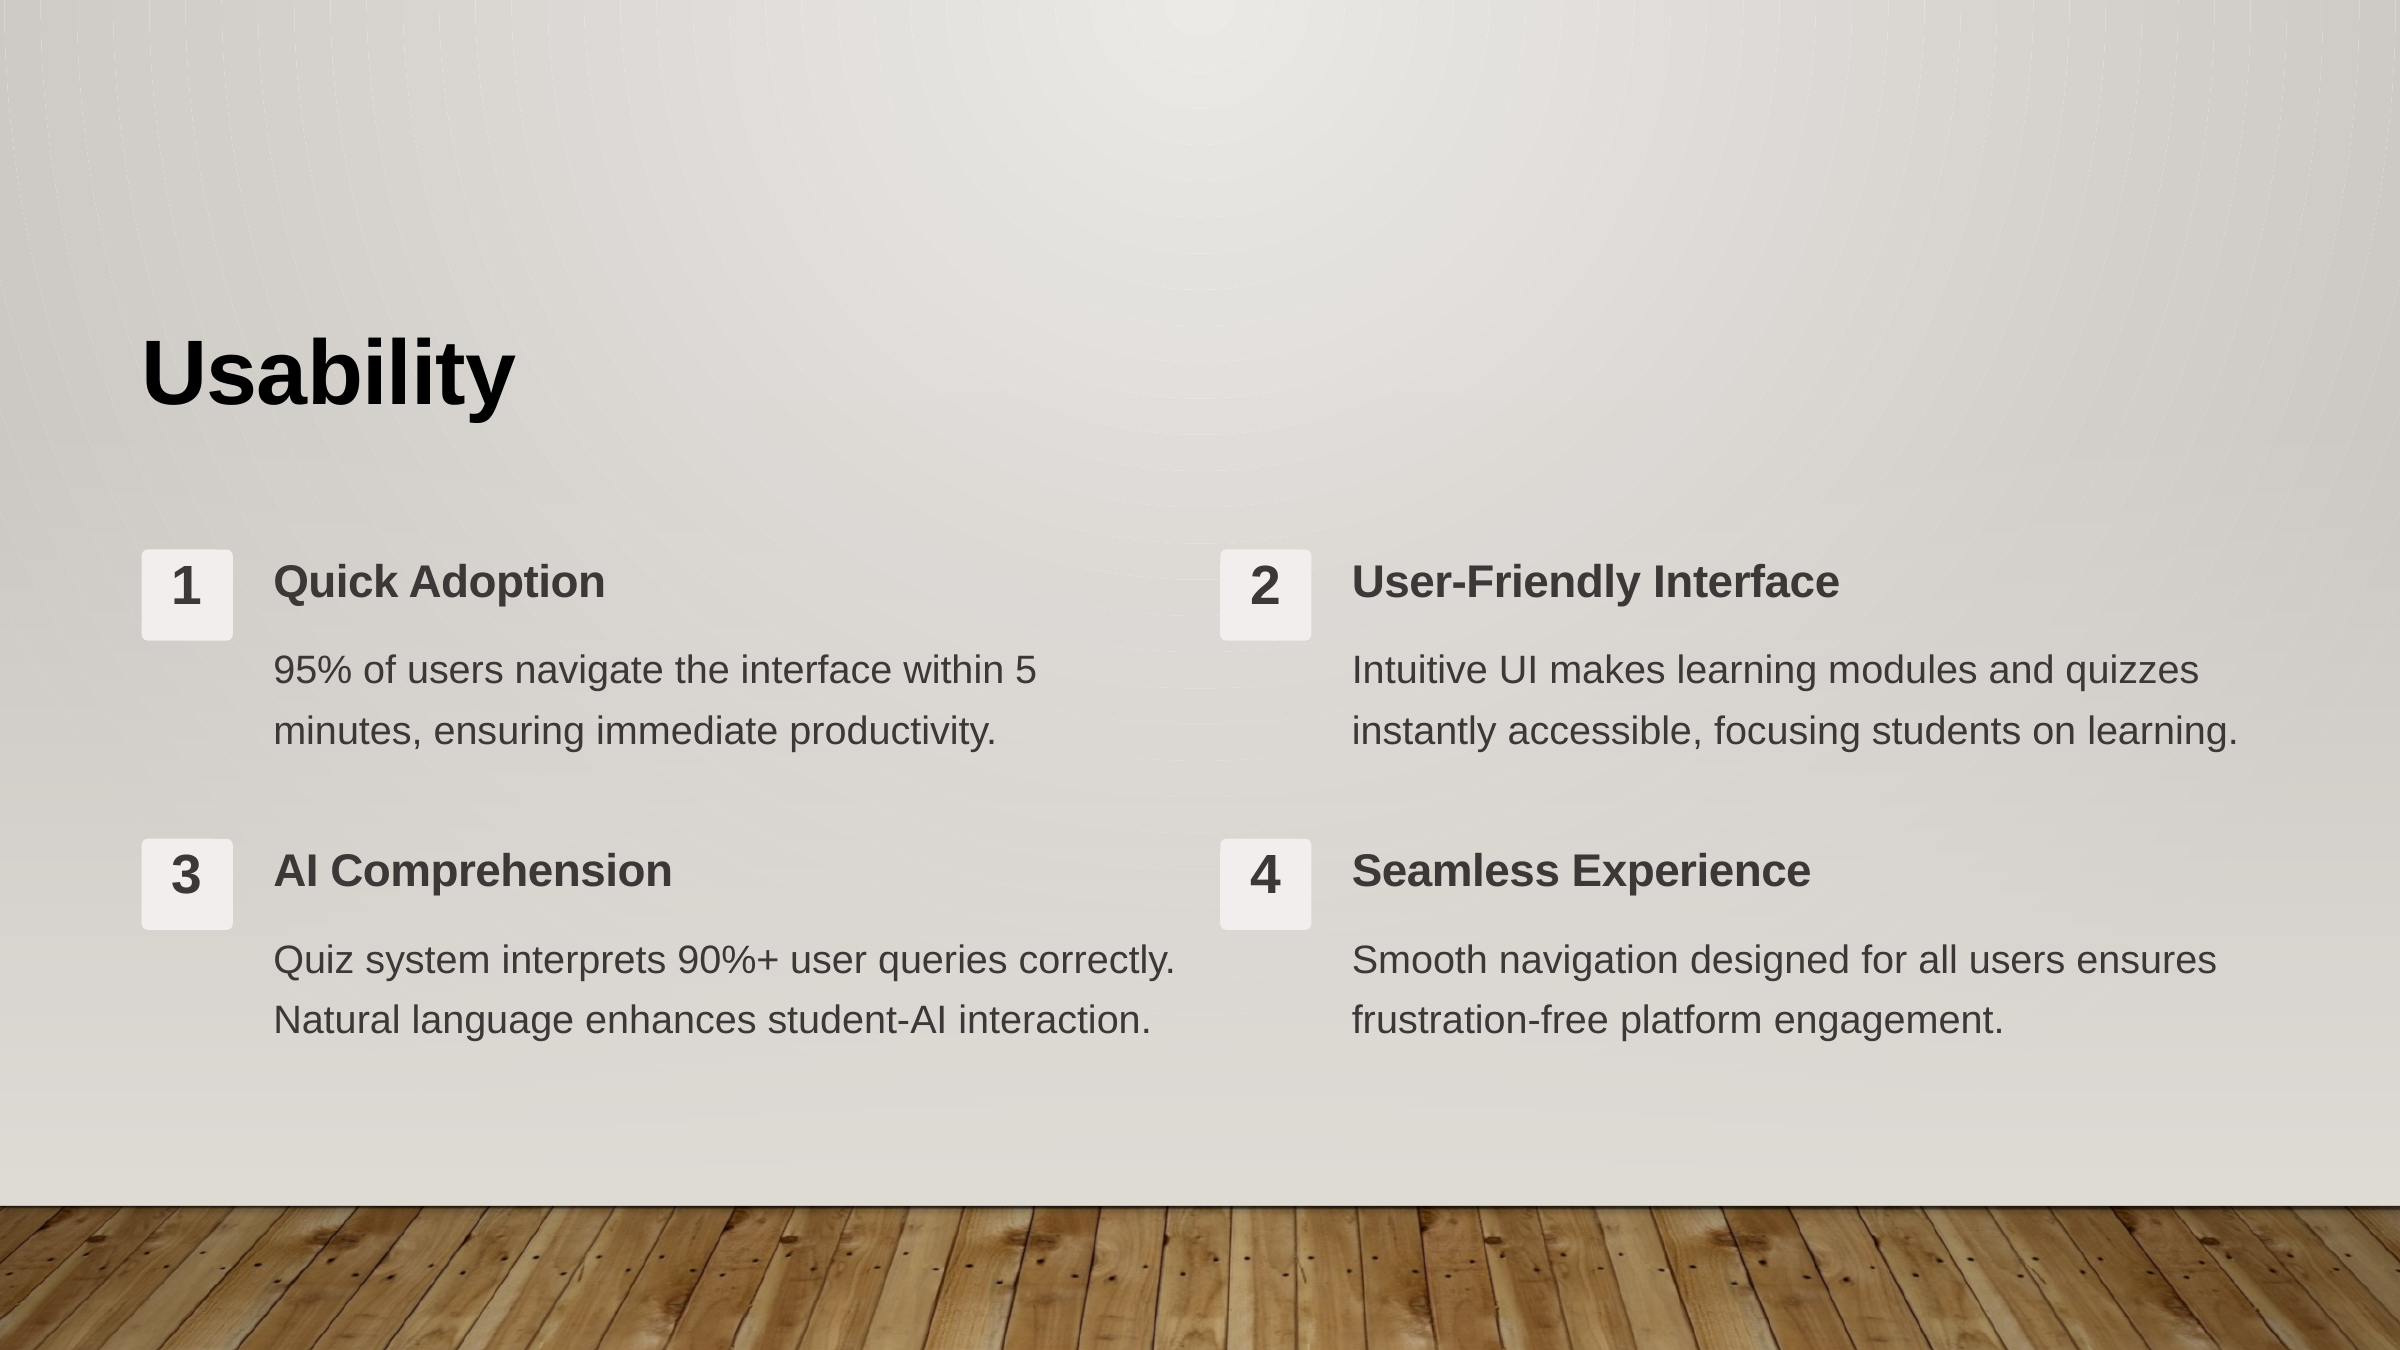

Usability

Quick Adoption

User-Friendly Interface
1
2
95% of users navigate the interface within 5 minutes, ensuring immediate productivity.
Intuitive UI makes learning modules and quizzes instantly accessible, focusing students on learning.

AI Comprehension

Seamless Experience
3
4
Quiz system interprets 90%+ user queries correctly. Natural language enhances student-AI interaction.
Smooth navigation designed for all users ensures frustration-free platform engagement.